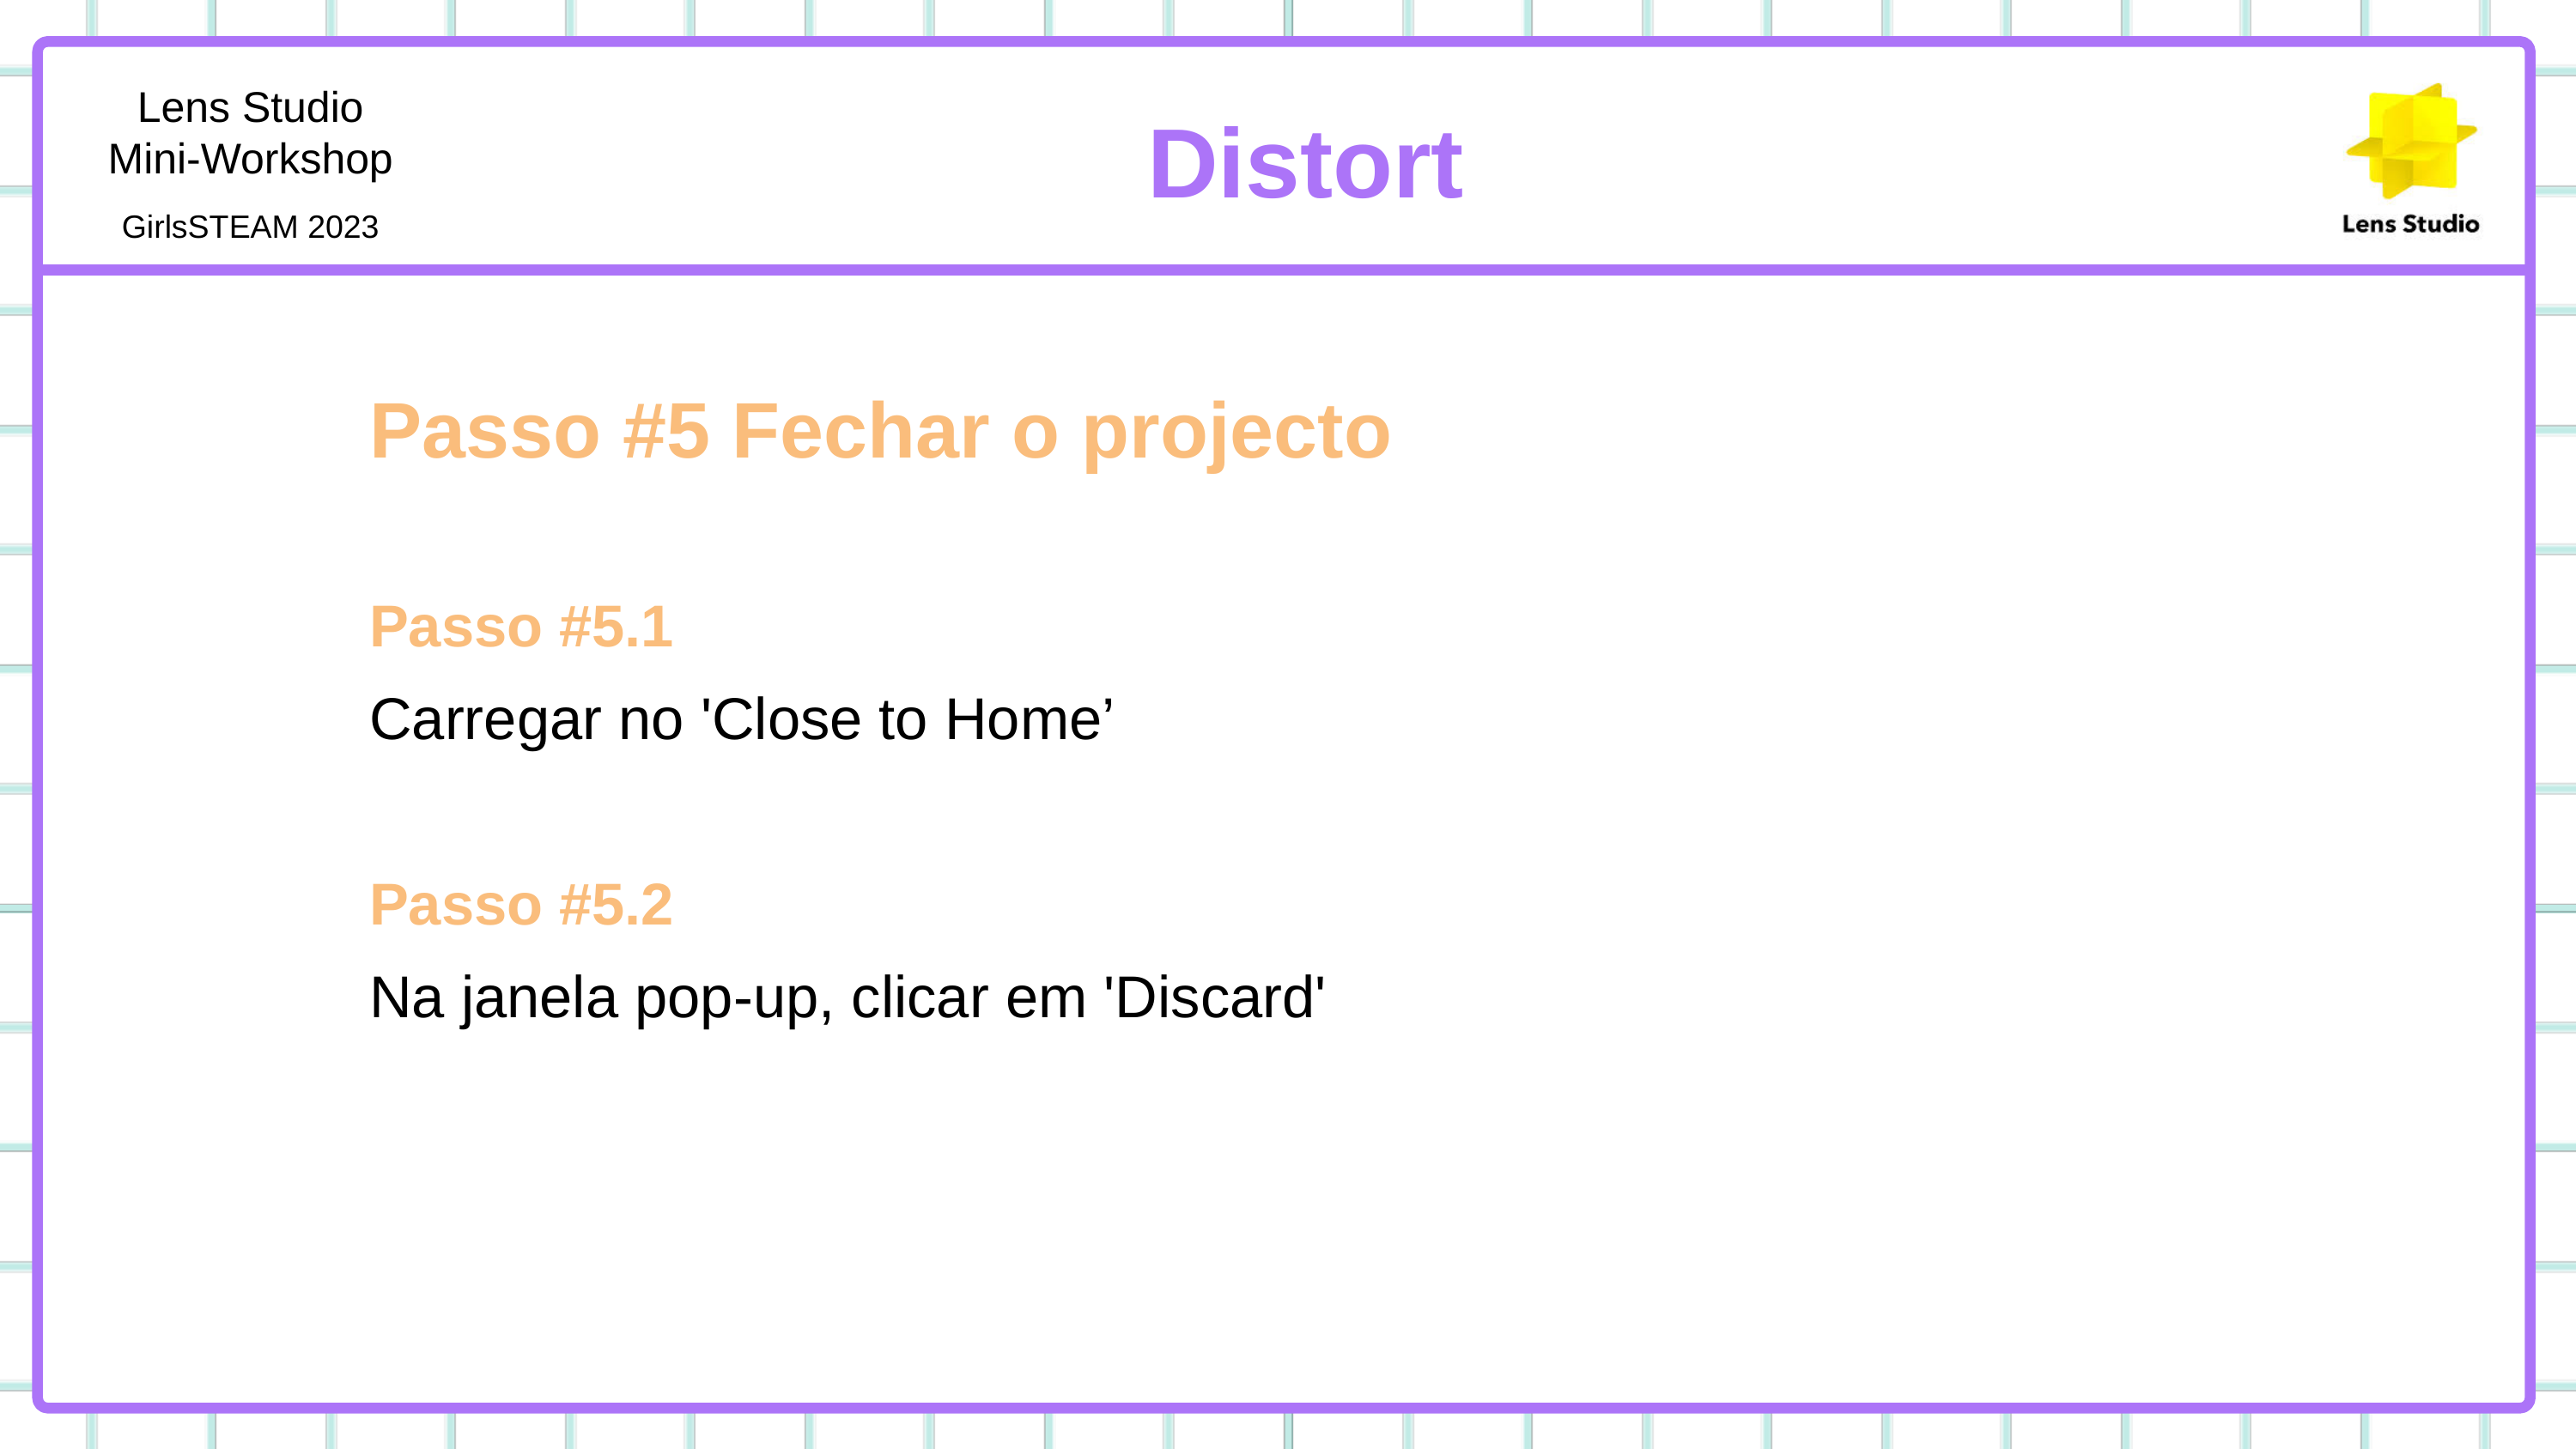

Distort
Passo #5 Fechar o projecto
Passo #5.1
Carregar no 'Close to Home’

Passo #5.2
Na janela pop-up, clicar em 'Discard'